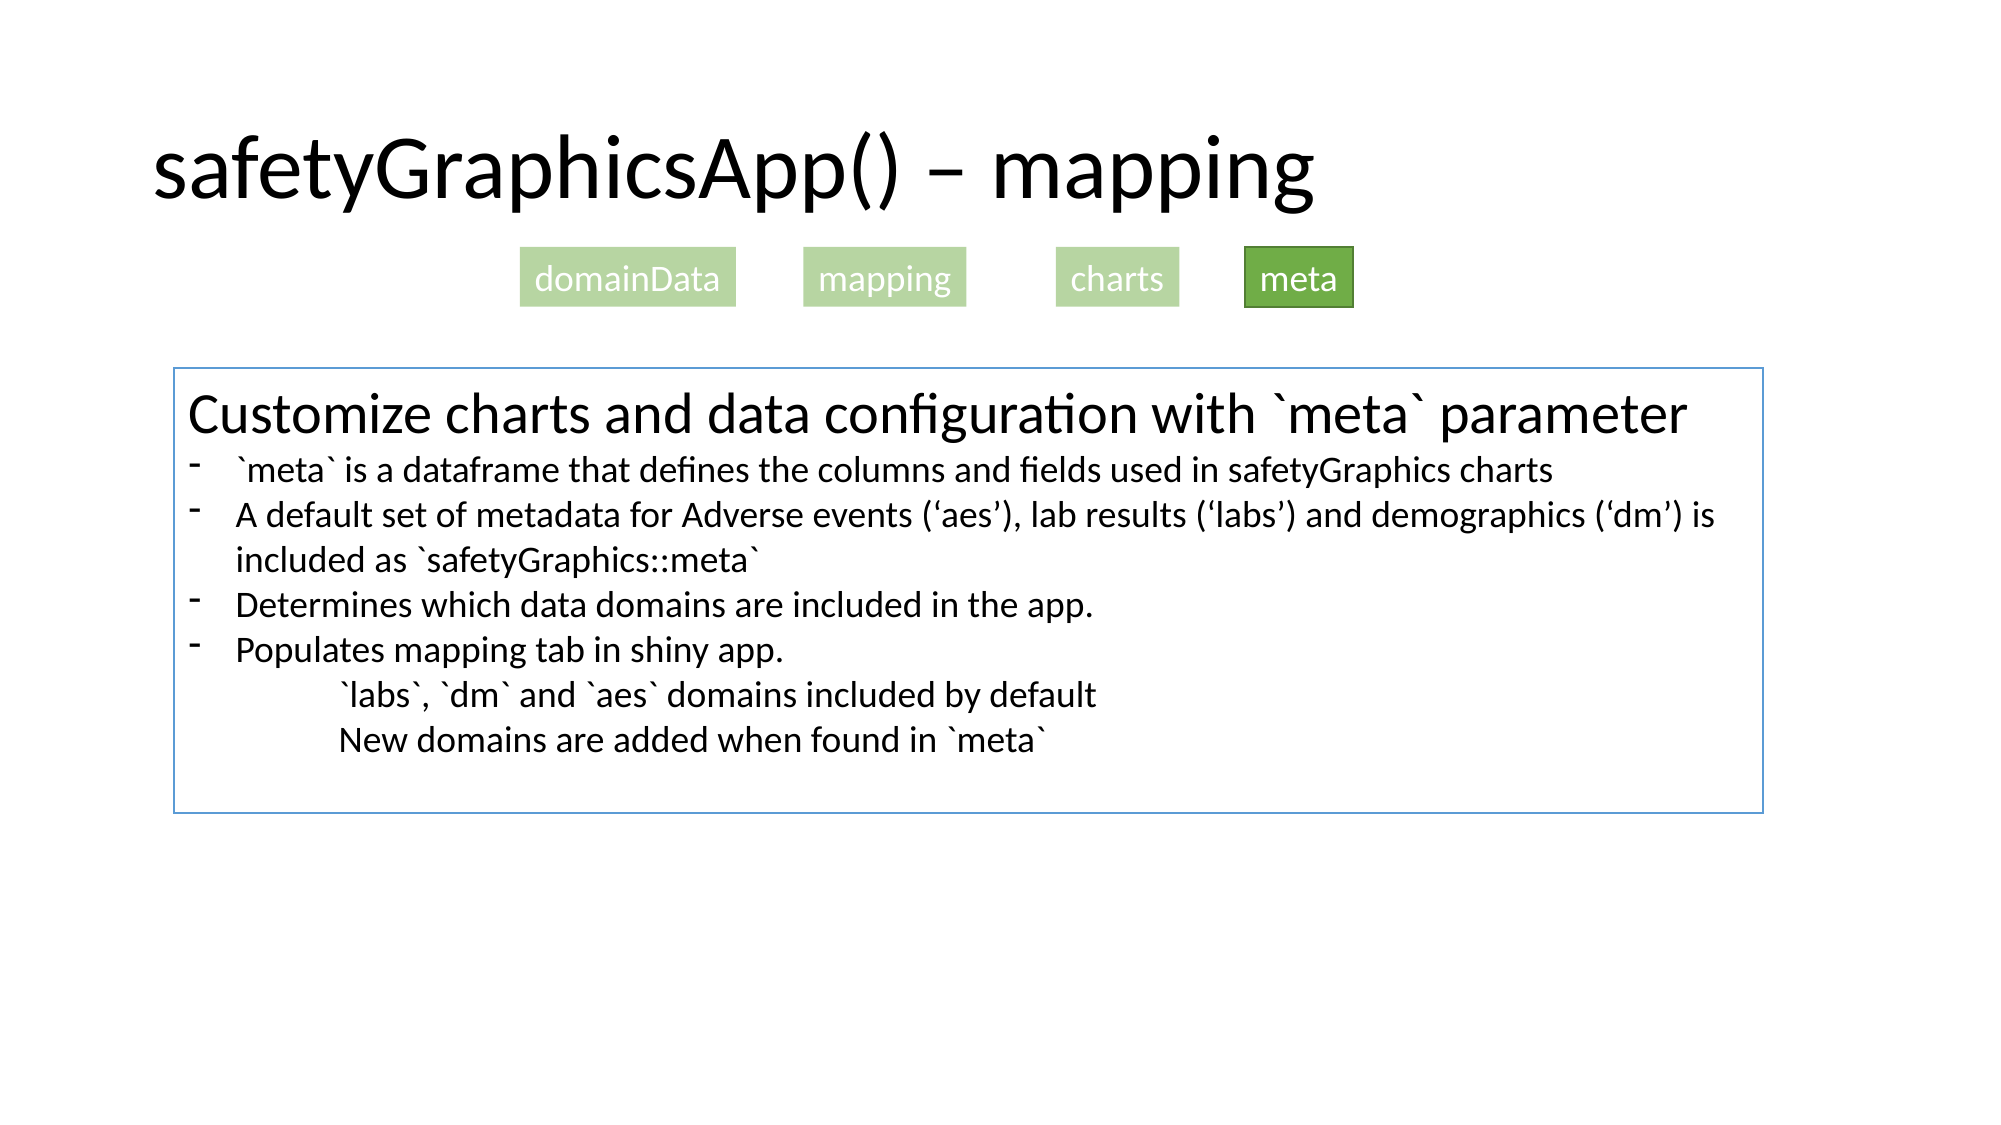

# safetyGraphicsApp() – mapping
domainData
mapping
charts
meta
Customize charts and data configuration with `meta` parameter
`meta` is a dataframe that defines the columns and fields used in safetyGraphics charts
A default set of metadata for Adverse events (‘aes’), lab results (‘labs’) and demographics (‘dm’) is included as `safetyGraphics::meta`
Determines which data domains are included in the app.
Populates mapping tab in shiny app.
`labs`, `dm` and `aes` domains included by default
New domains are added when found in `meta`